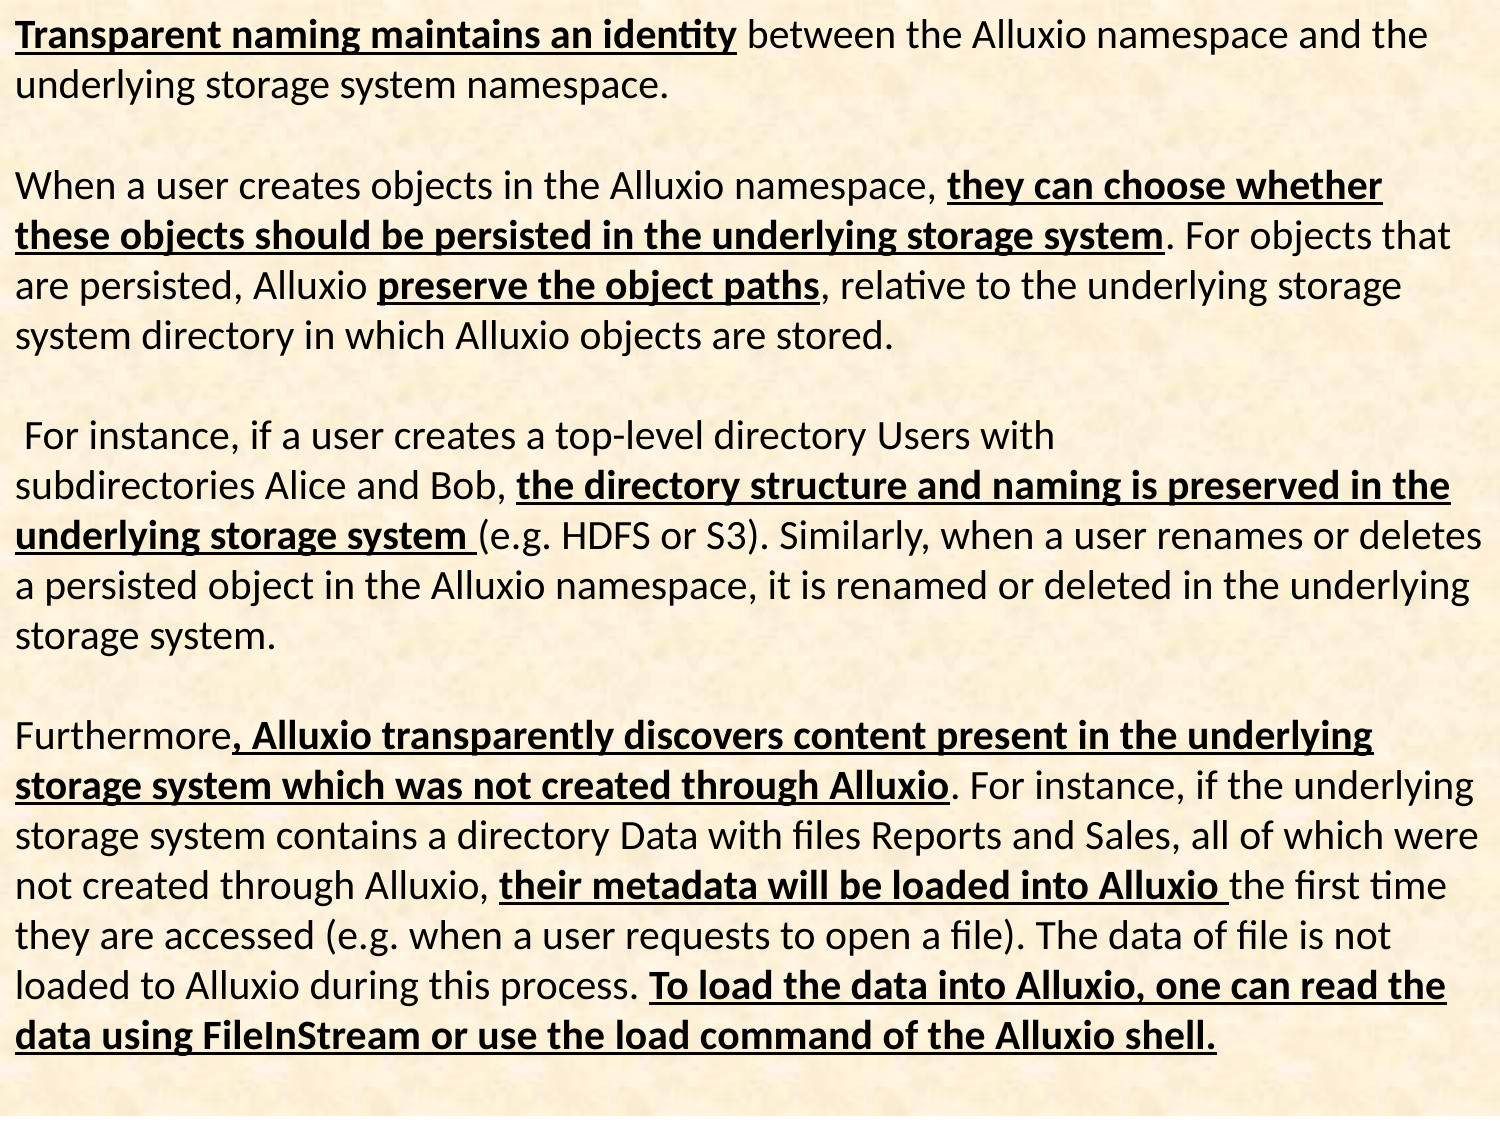

Transparent naming maintains an identity between the Alluxio namespace and the underlying storage system namespace.

When a user creates objects in the Alluxio namespace, they can choose whether these objects should be persisted in the underlying storage system. For objects that are persisted, Alluxio preserve the object paths, relative to the underlying storage system directory in which Alluxio objects are stored.

 For instance, if a user creates a top-level directory Users with subdirectories Alice and Bob, the directory structure and naming is preserved in the underlying storage system (e.g. HDFS or S3). Similarly, when a user renames or deletes a persisted object in the Alluxio namespace, it is renamed or deleted in the underlying storage system.

Furthermore, Alluxio transparently discovers content present in the underlying storage system which was not created through Alluxio. For instance, if the underlying storage system contains a directory Data with files Reports and Sales, all of which were not created through Alluxio, their metadata will be loaded into Alluxio the first time they are accessed (e.g. when a user requests to open a file). The data of file is not loaded to Alluxio during this process. To load the data into Alluxio, one can read the data using FileInStream or use the load command of the Alluxio shell.